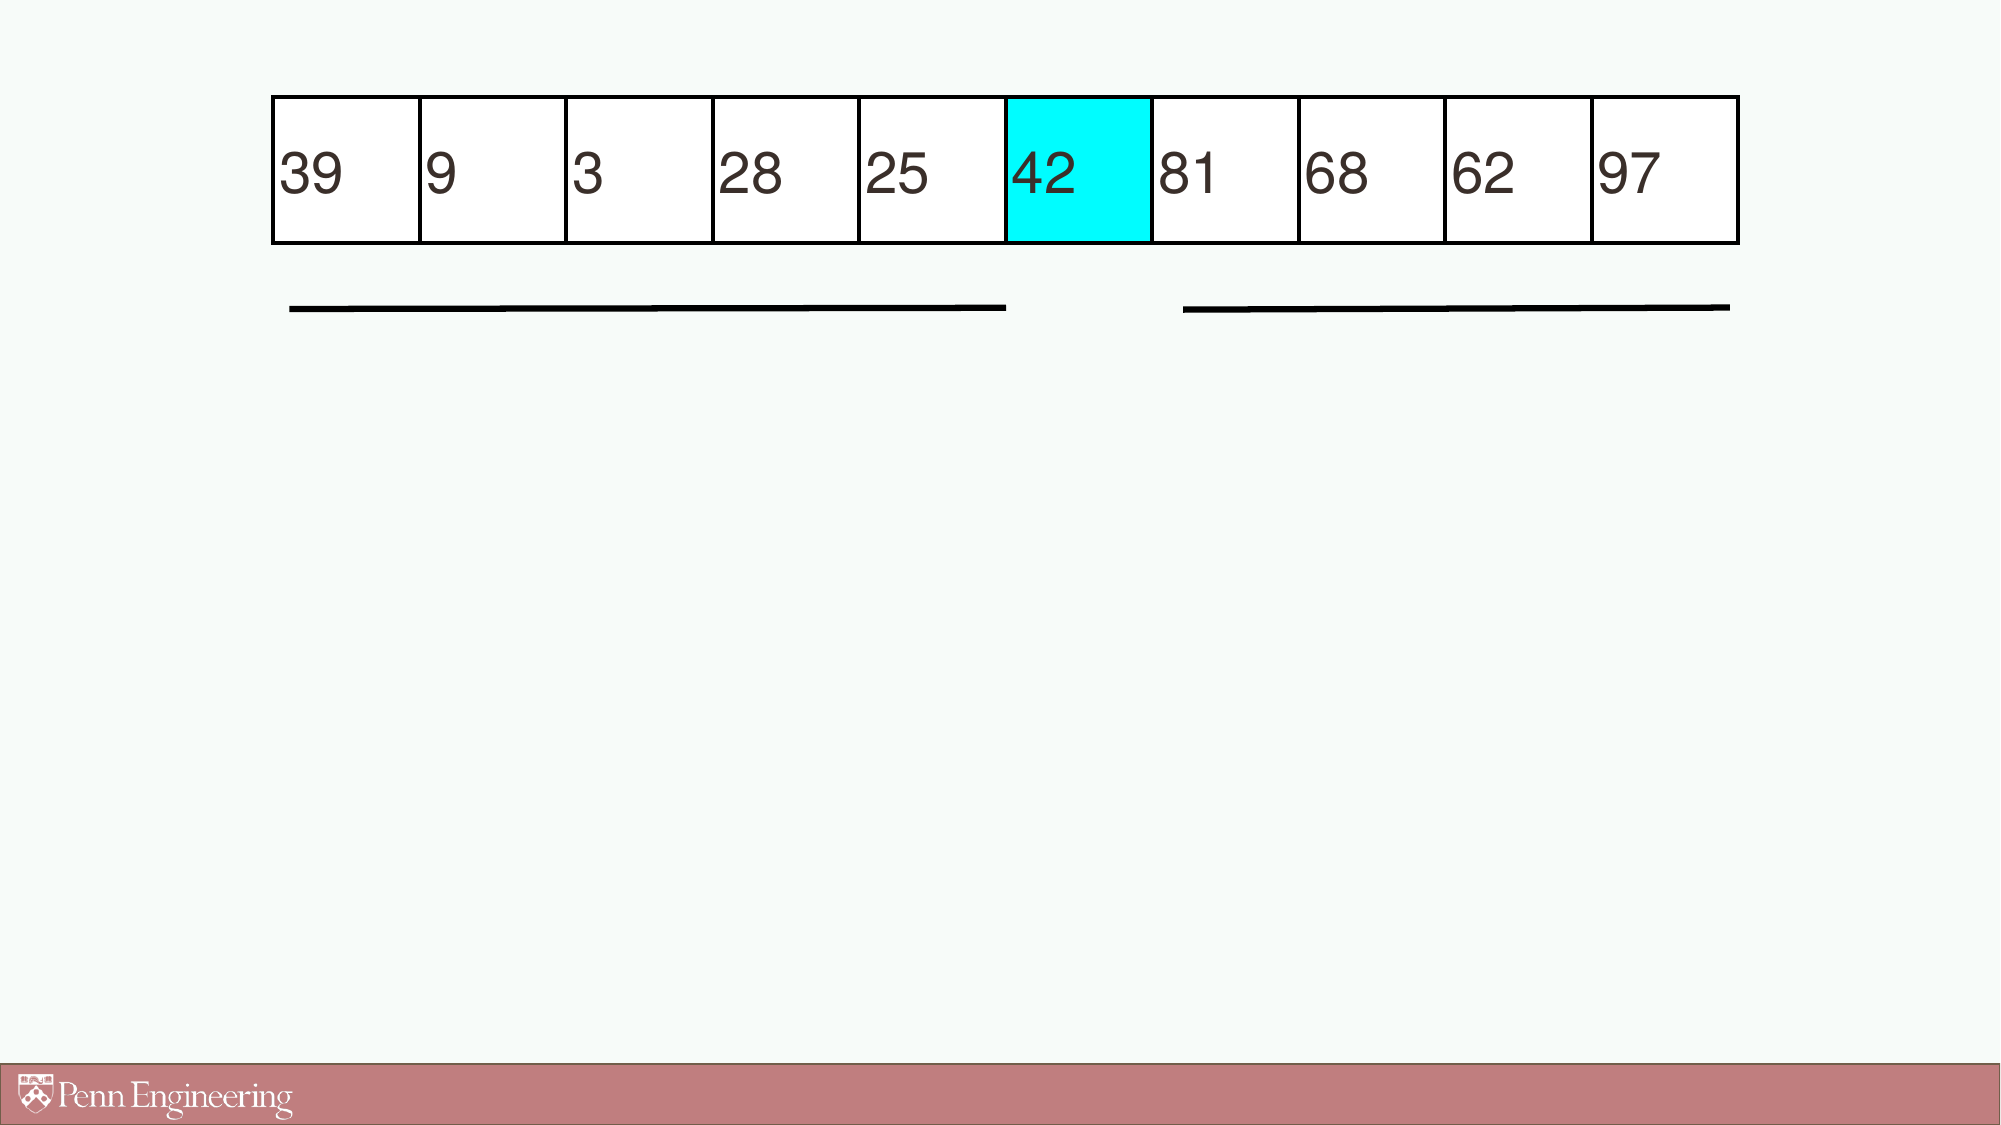

39
9
3
28
25
42
81
68
62
97